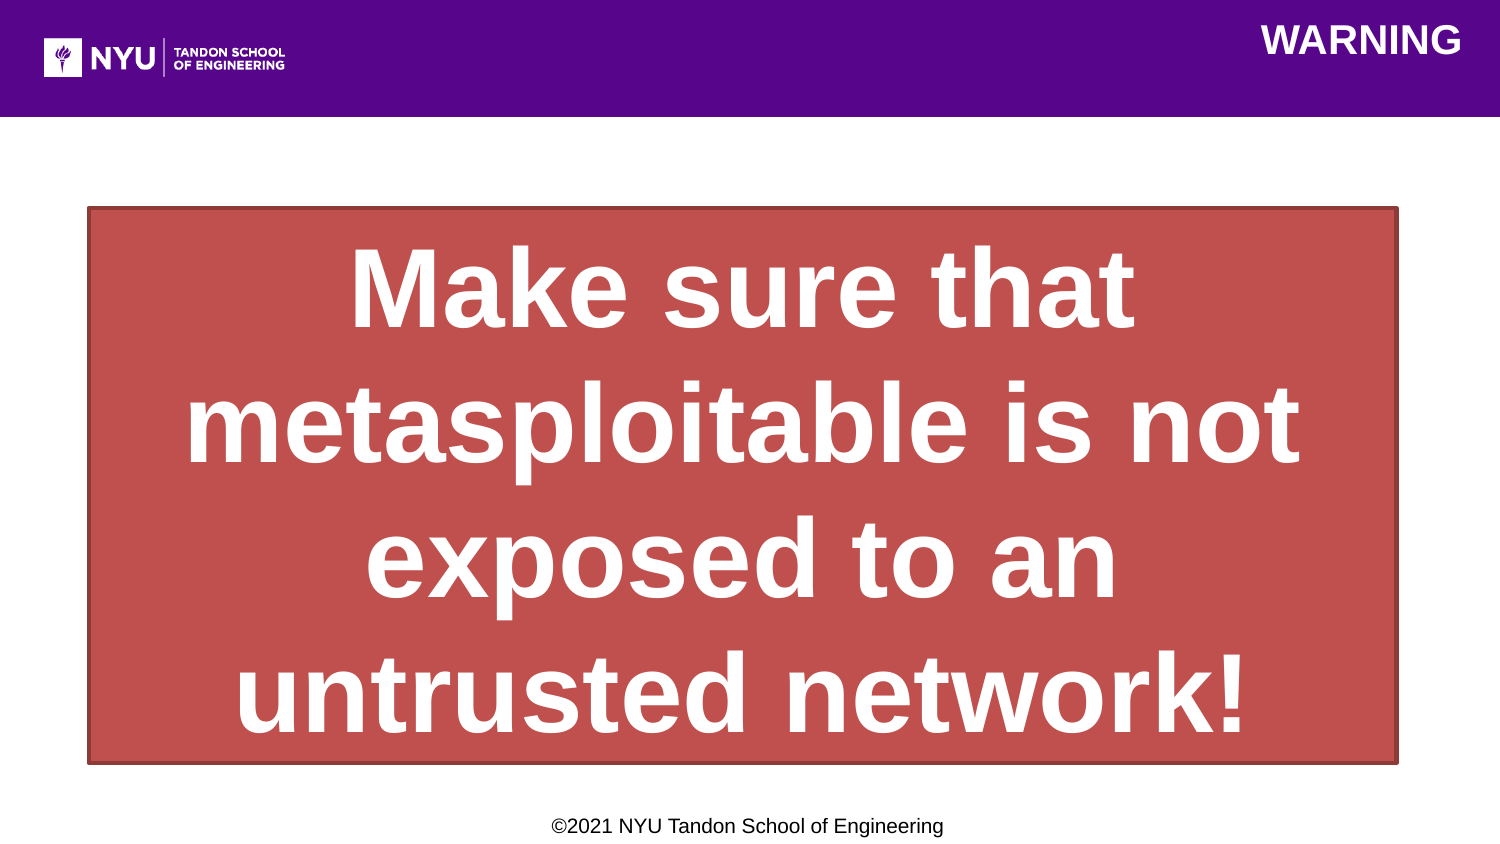

WARNING

Make sure that metasploitable is not exposed to an untrusted network!